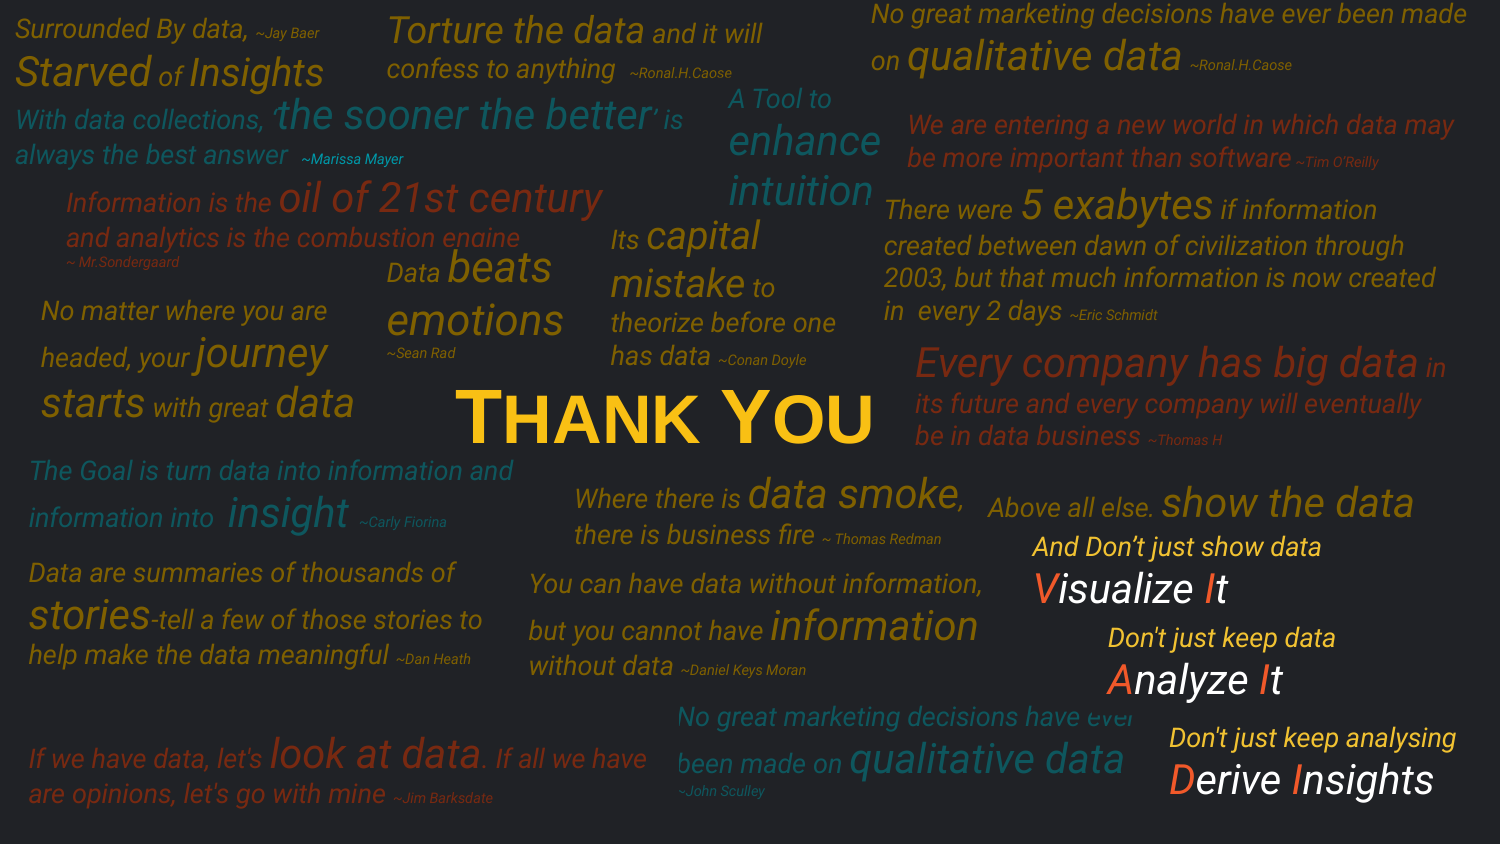

Torture the data and it will confess to anything  ~Ronal.H.Caose
Surrounded By data, ~Jay Baer Starved of Insights
No great marketing decisions have ever been made on qualitative data ~Ronal.H.Caose
A Tool to enhance intuition
We are entering a new world in which data may be more important than software ~Tim O’Reilly
With data collections, ‘the sooner the better’ is always the best answer  ~Marissa Mayer
Information is the oil of 21st century and analytics is the combustion engine
~ Mr.Sondergaard
There were 5 exabytes if information created between dawn of civilization through 2003, but that much information is now created in  every 2 days ~Eric Schmidt
Its capital mistake to theorize before one has data ~Conan Doyle
Data beats emotions
~Sean Rad
No matter where you are headed, your journey starts with great data
Every company has big data in its future and every company will eventually be in data business ~Thomas H
THANK YOU
The Goal is turn data into information and information into  insight ~Carly Fiorina
Where there is data smoke, there is business fire ~ Thomas Redman
Above all else, show the data
And Don’t just show data Visualize It
You can have data without information, but you cannot have information without data ~Daniel Keys Moran
Data are summaries of thousands of stories-tell a few of those stories to help make the data meaningful ~Dan Heath

Don't just keep data Analyze It
No great marketing decisions have ever been made on qualitative data ~John Sculley
Don't just keep analysing  Derive Insights
If we have data, let's look at data. If all we have are opinions, let's go with mine ~Jim Barksdate